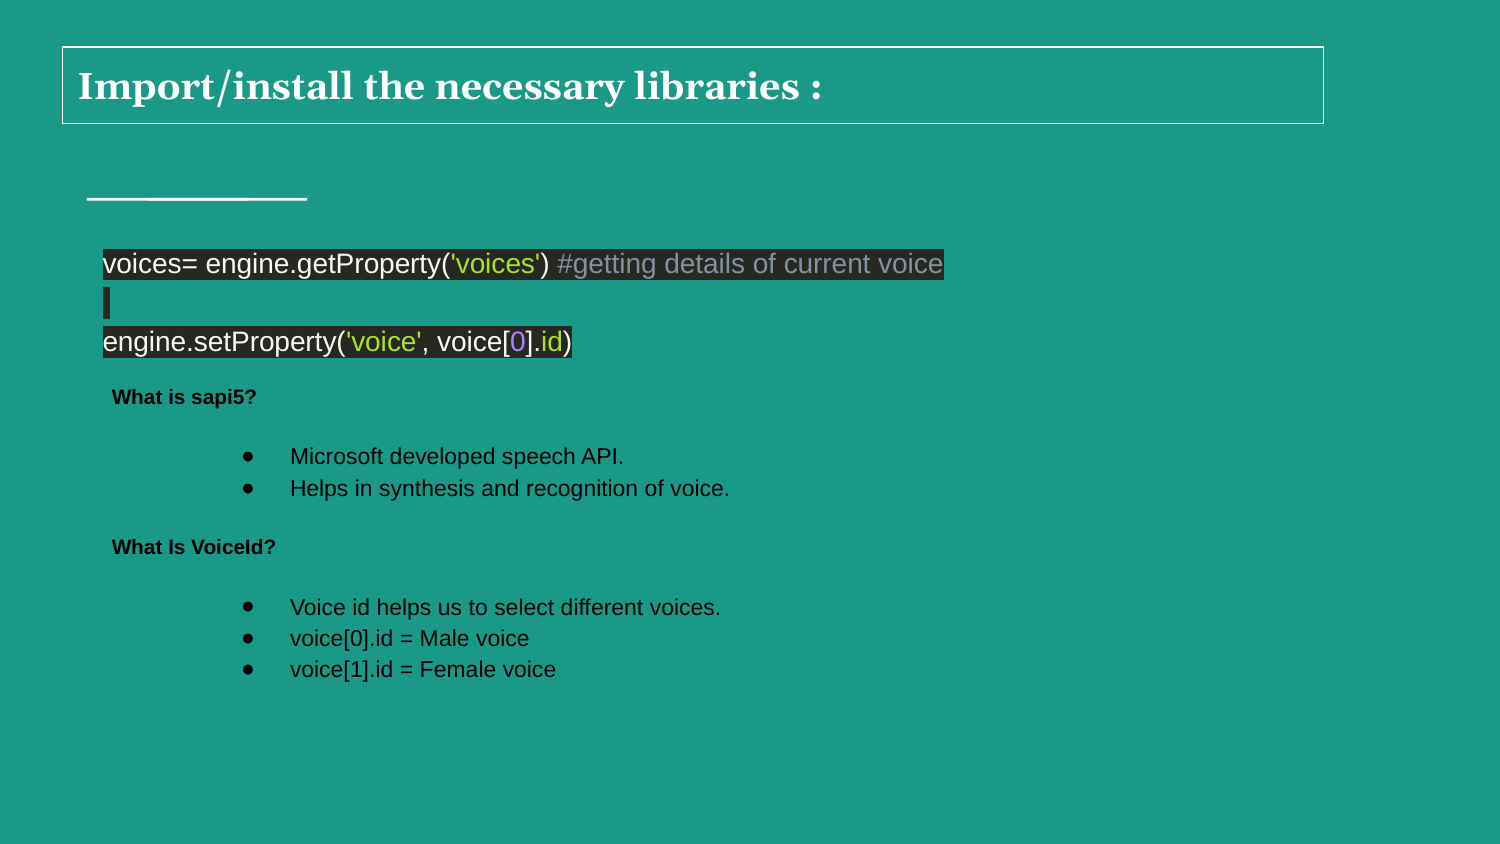

# Import/install the necessary libraries :
voices= engine.getProperty('voices') #getting details of current voice

engine.setProperty('voice', voice[0].id)
      What is sapi5?
Microsoft developed speech API.
Helps in synthesis and recognition of voice.
      What Is VoiceId?
Voice id helps us to select different voices.
voice[0].id = Male voice
voice[1].id = Female voice